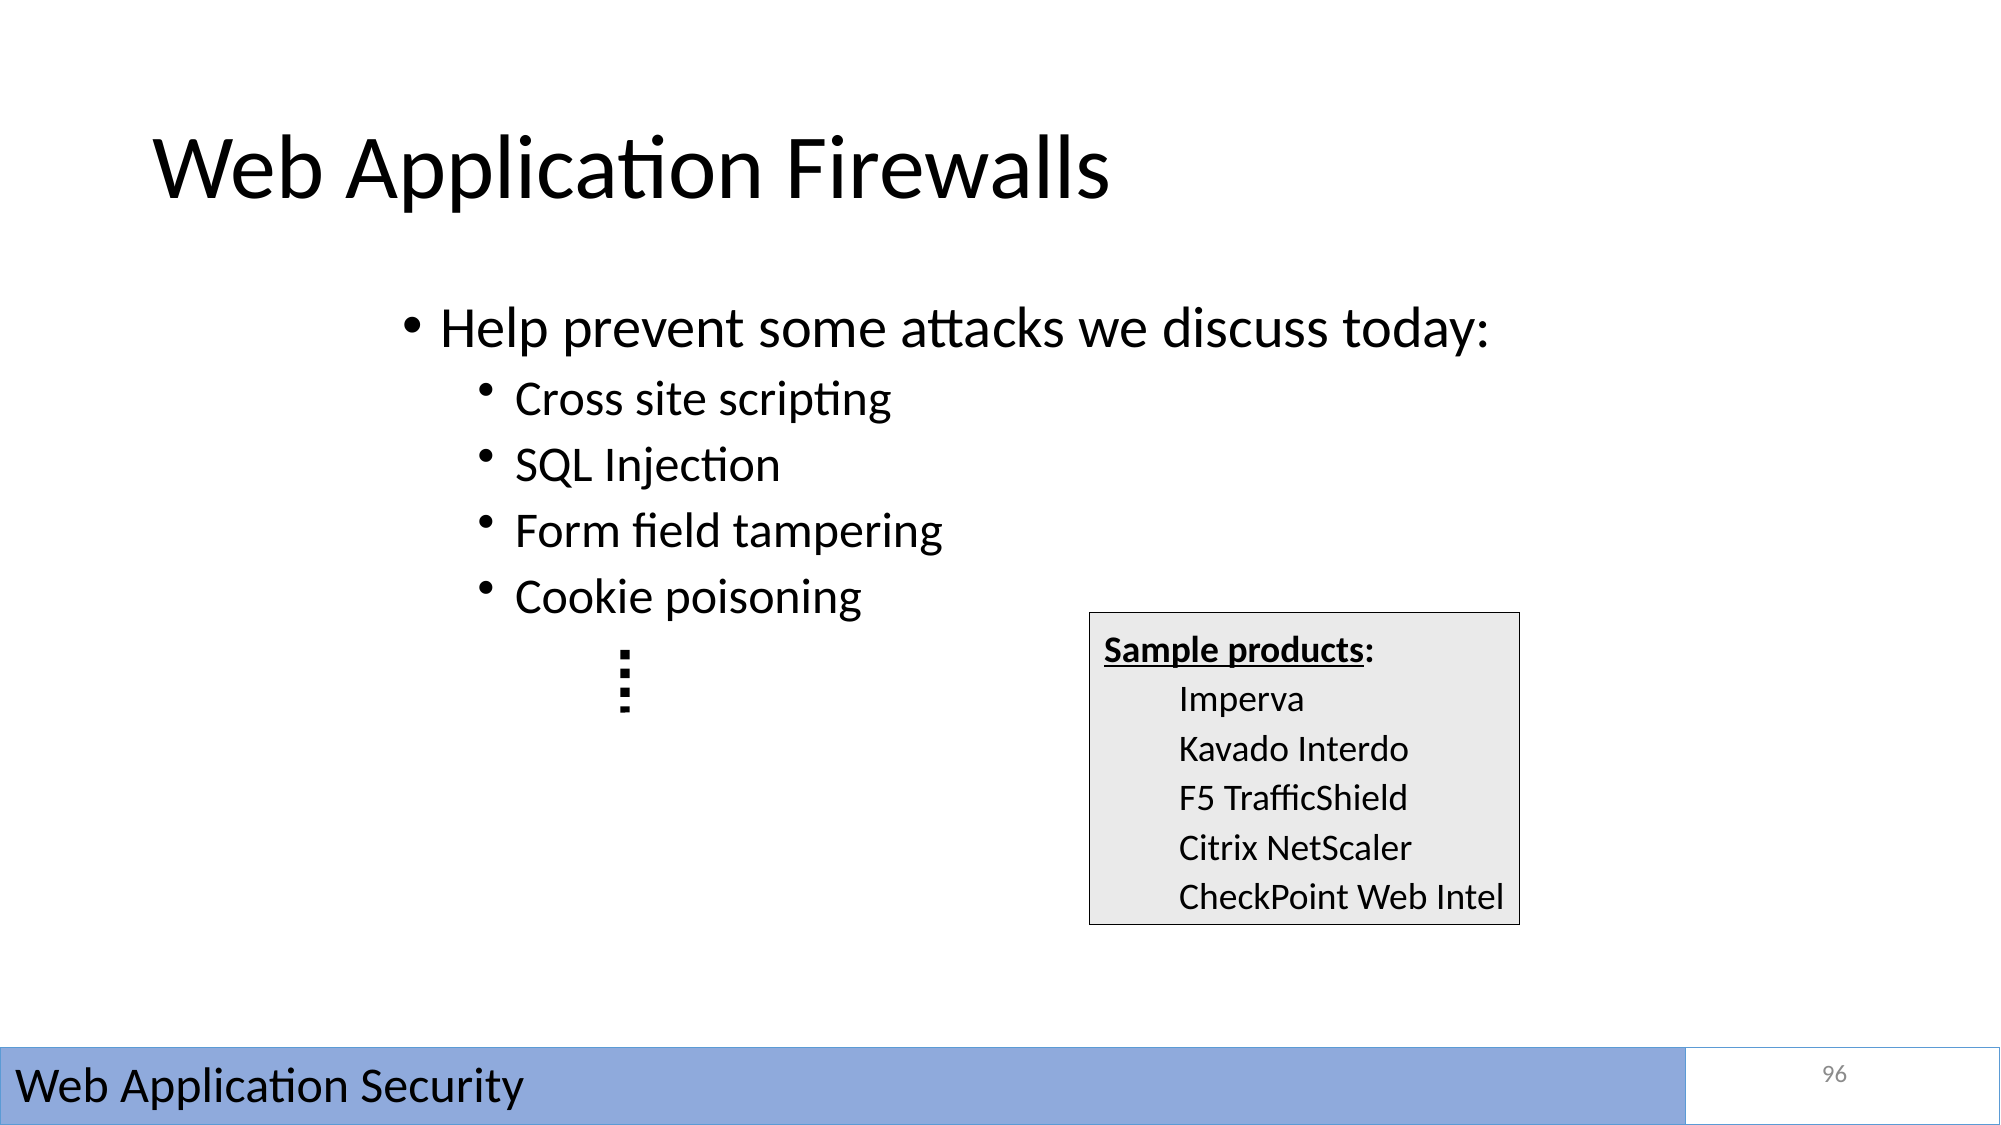

# Web Application Firewalls
Help prevent some attacks we discuss today:
Cross site scripting
SQL Injection
Form field tampering
Cookie poisoning

Sample products:
Imperva
Kavado Interdo
F5 TrafficShield
Citrix NetScaler
CheckPoint Web Intel

96
Web Application Security